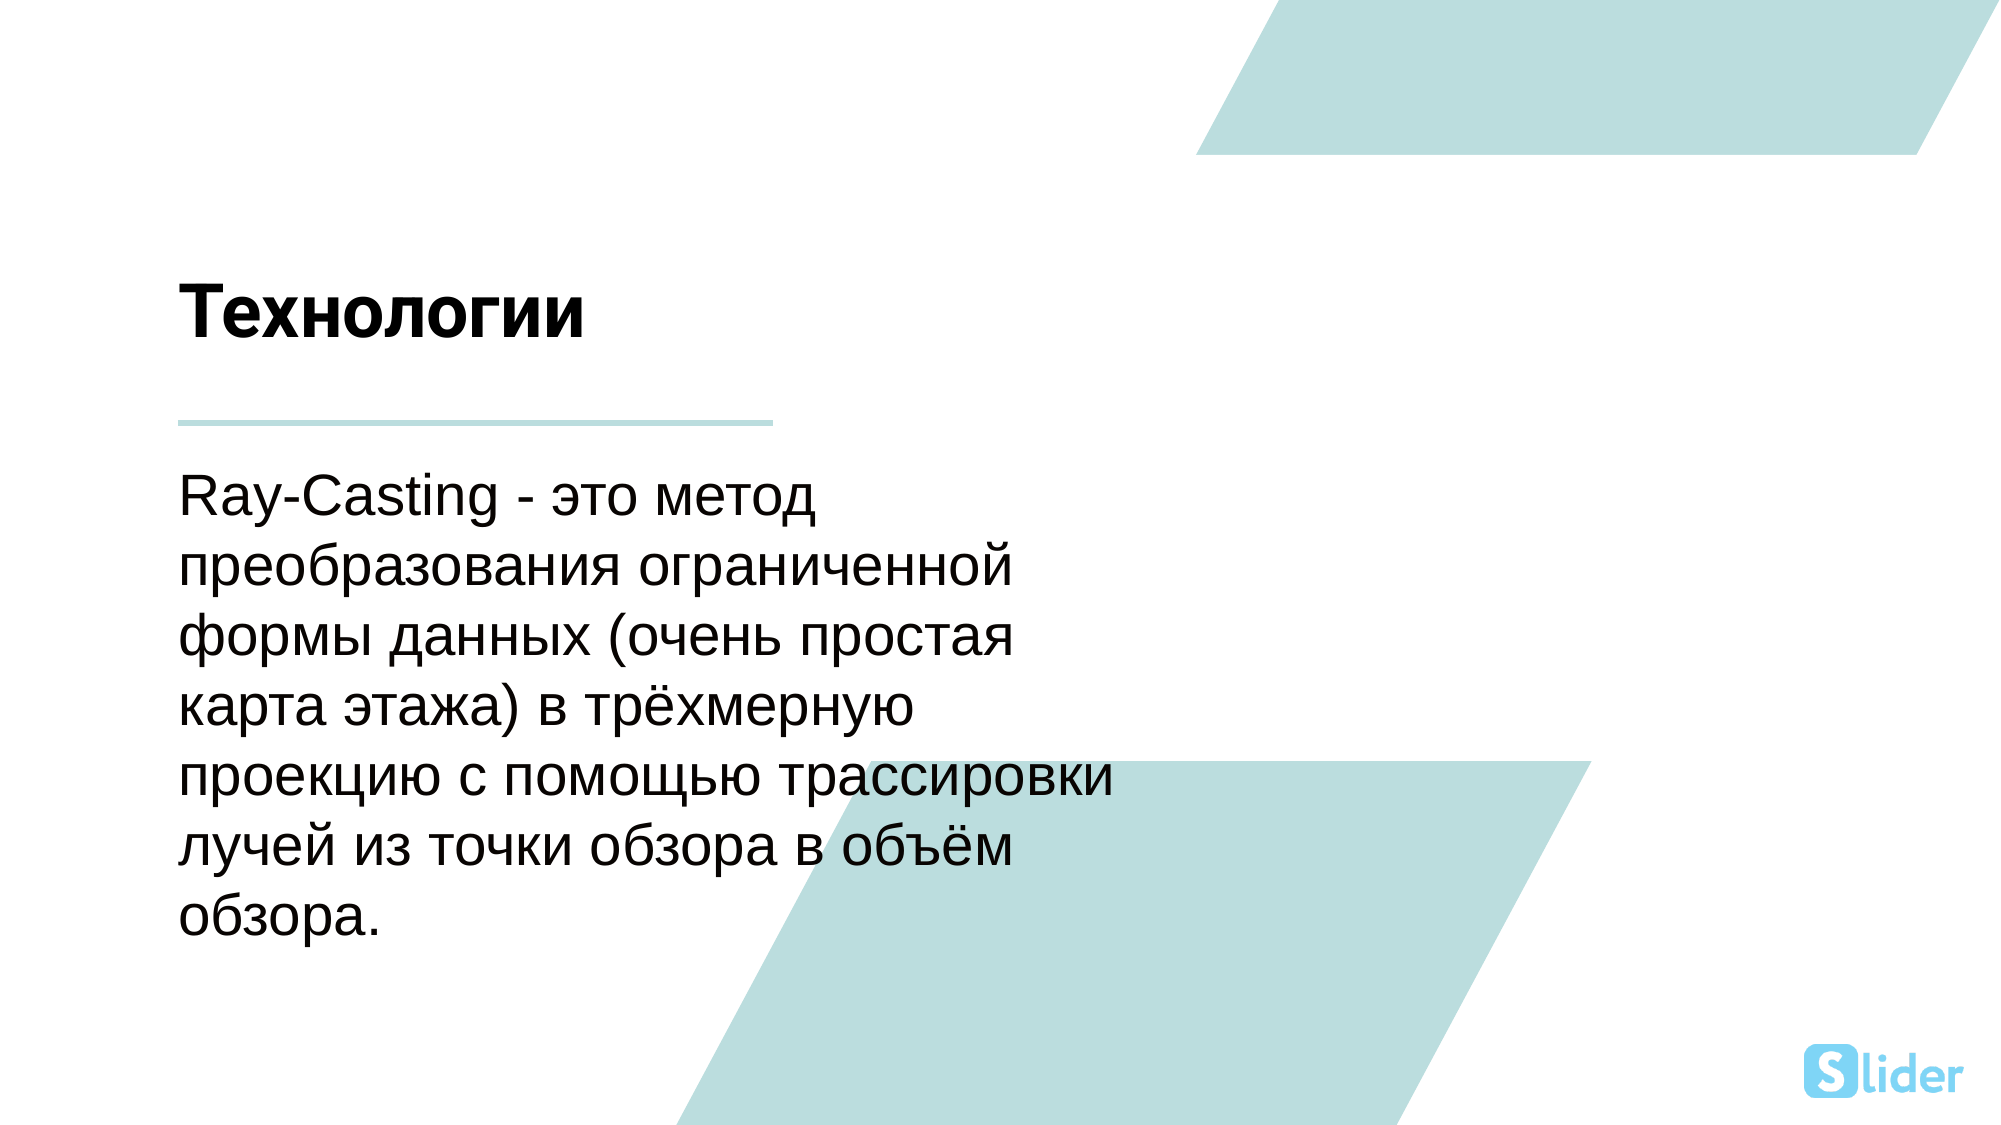

# Технологии

Ray-Casting - это метод преобразования ограниченной формы данных (очень простая карта этажа) в трёхмерную проекцию с помощью трассировки лучей из точки обзора в объём обзора.